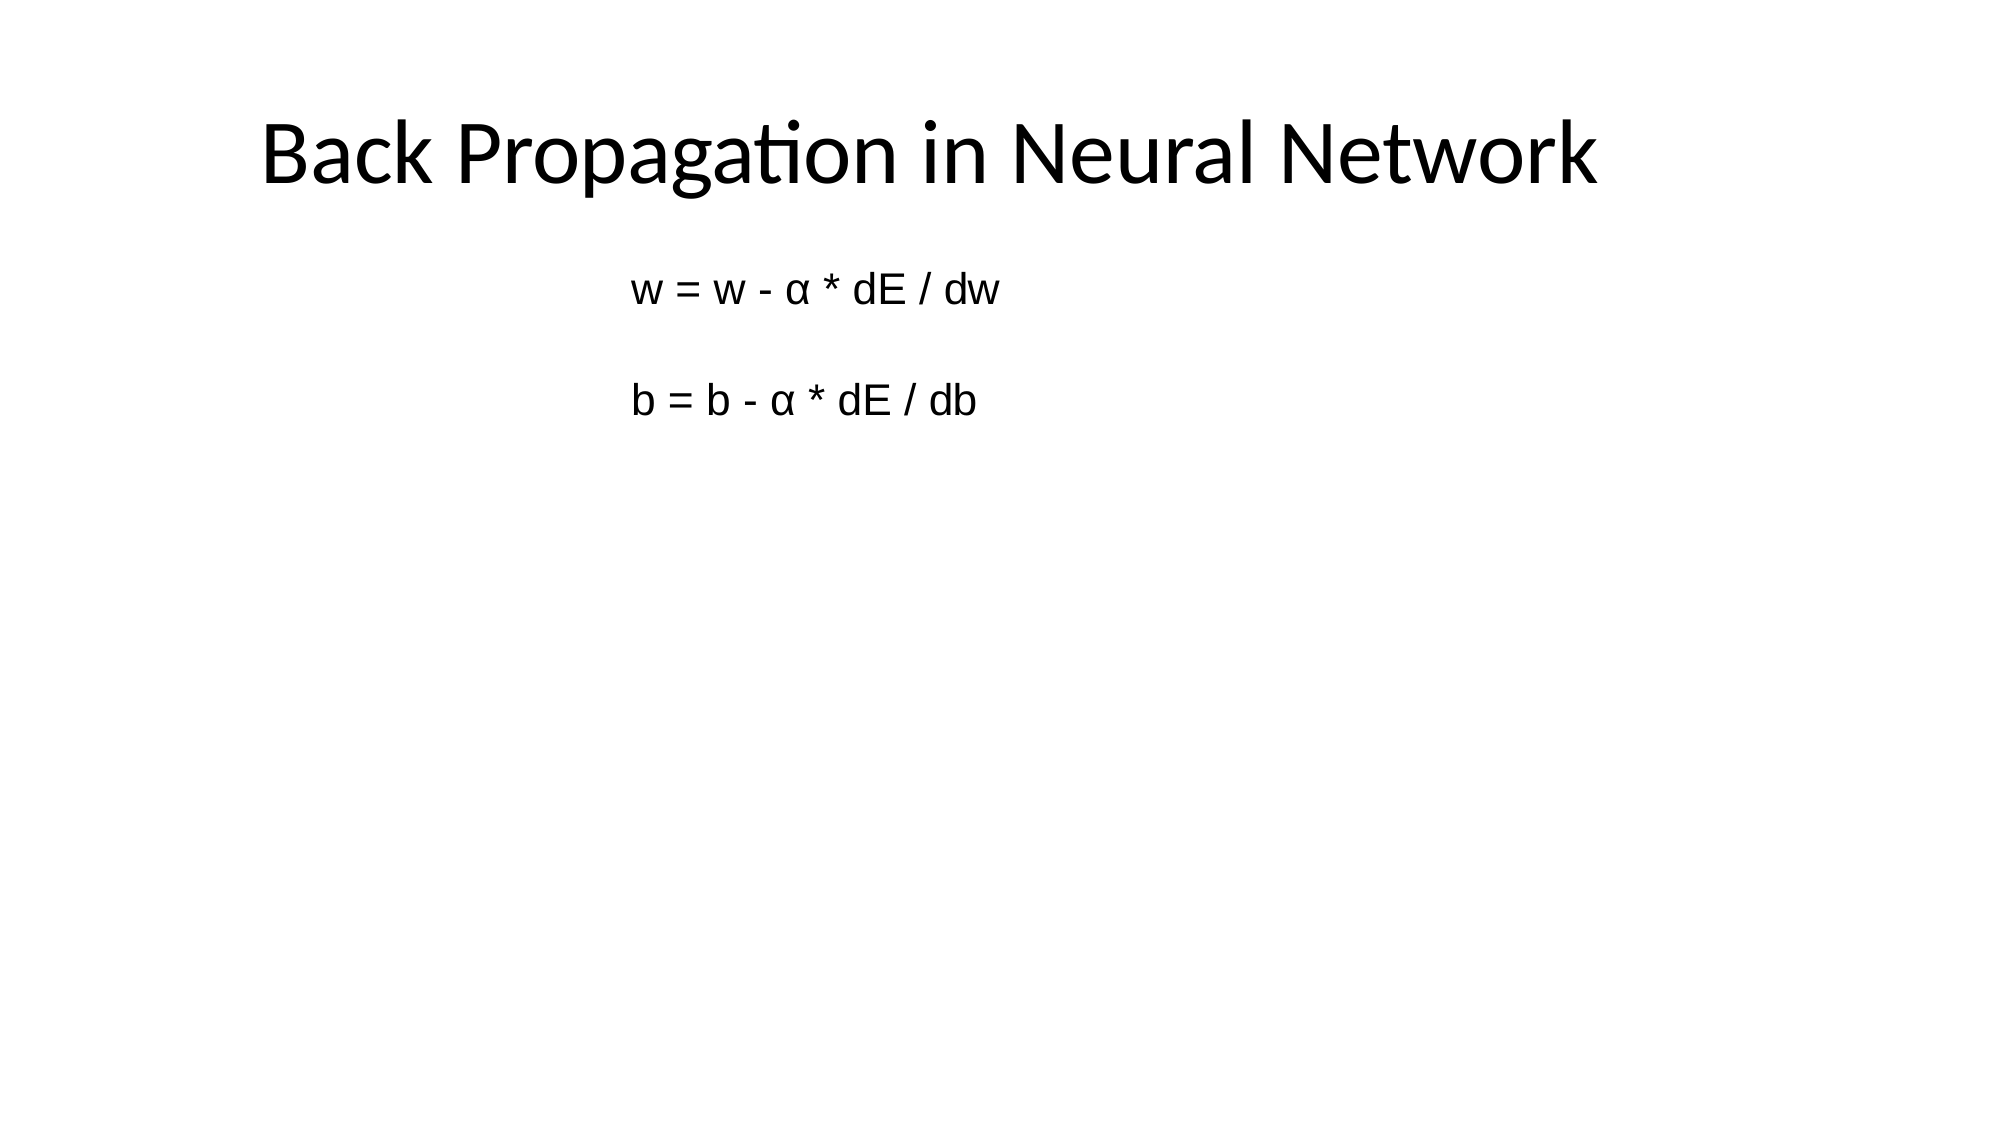

# Back Propagation in Neural Network
w = w - α * dE / dw

b = b - α * dE / db